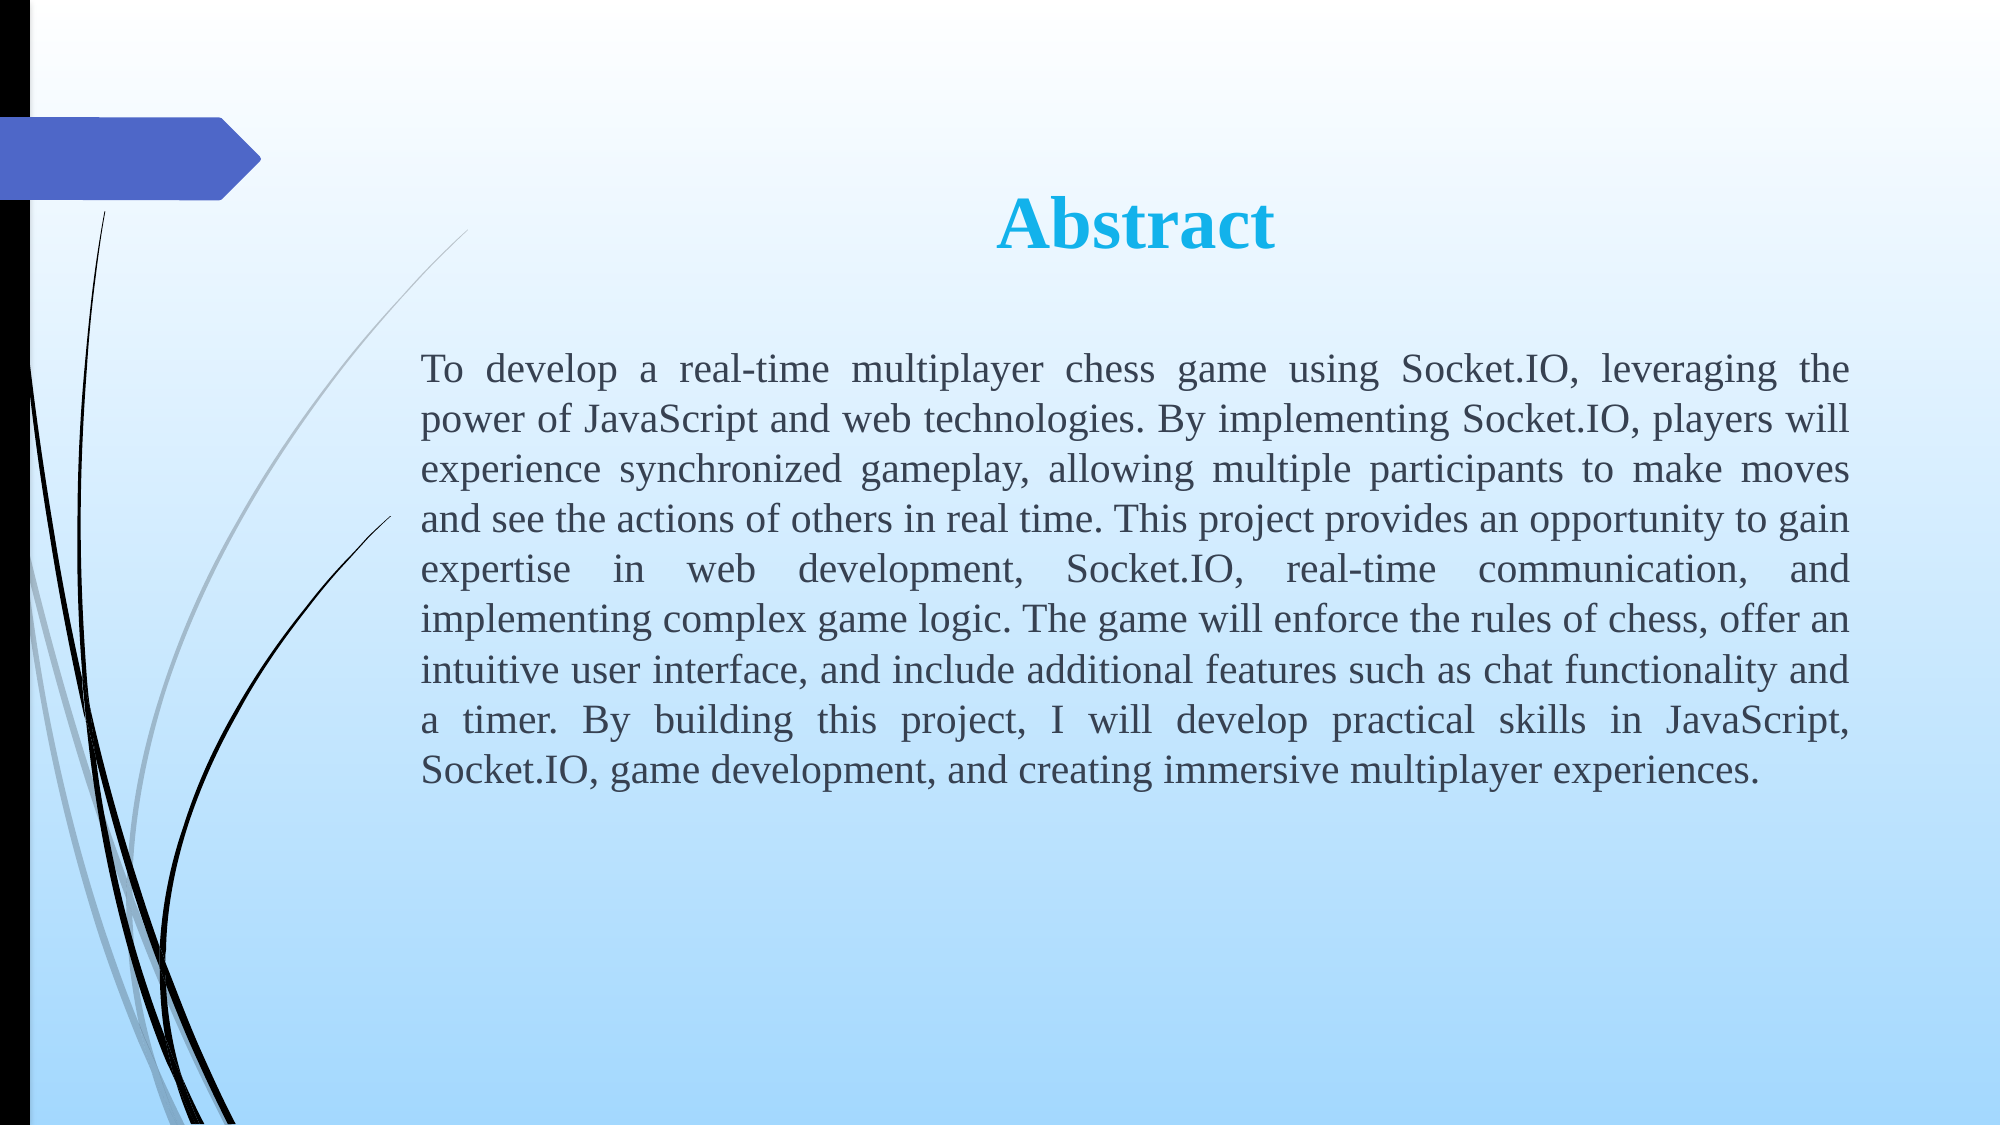

# Abstract
To develop a real-time multiplayer chess game using Socket.IO, leveraging the power of JavaScript and web technologies. By implementing Socket.IO, players will experience synchronized gameplay, allowing multiple participants to make moves and see the actions of others in real time. This project provides an opportunity to gain expertise in web development, Socket.IO, real-time communication, and implementing complex game logic. The game will enforce the rules of chess, offer an intuitive user interface, and include additional features such as chat functionality and a timer. By building this project, I will develop practical skills in JavaScript, Socket.IO, game development, and creating immersive multiplayer experiences.